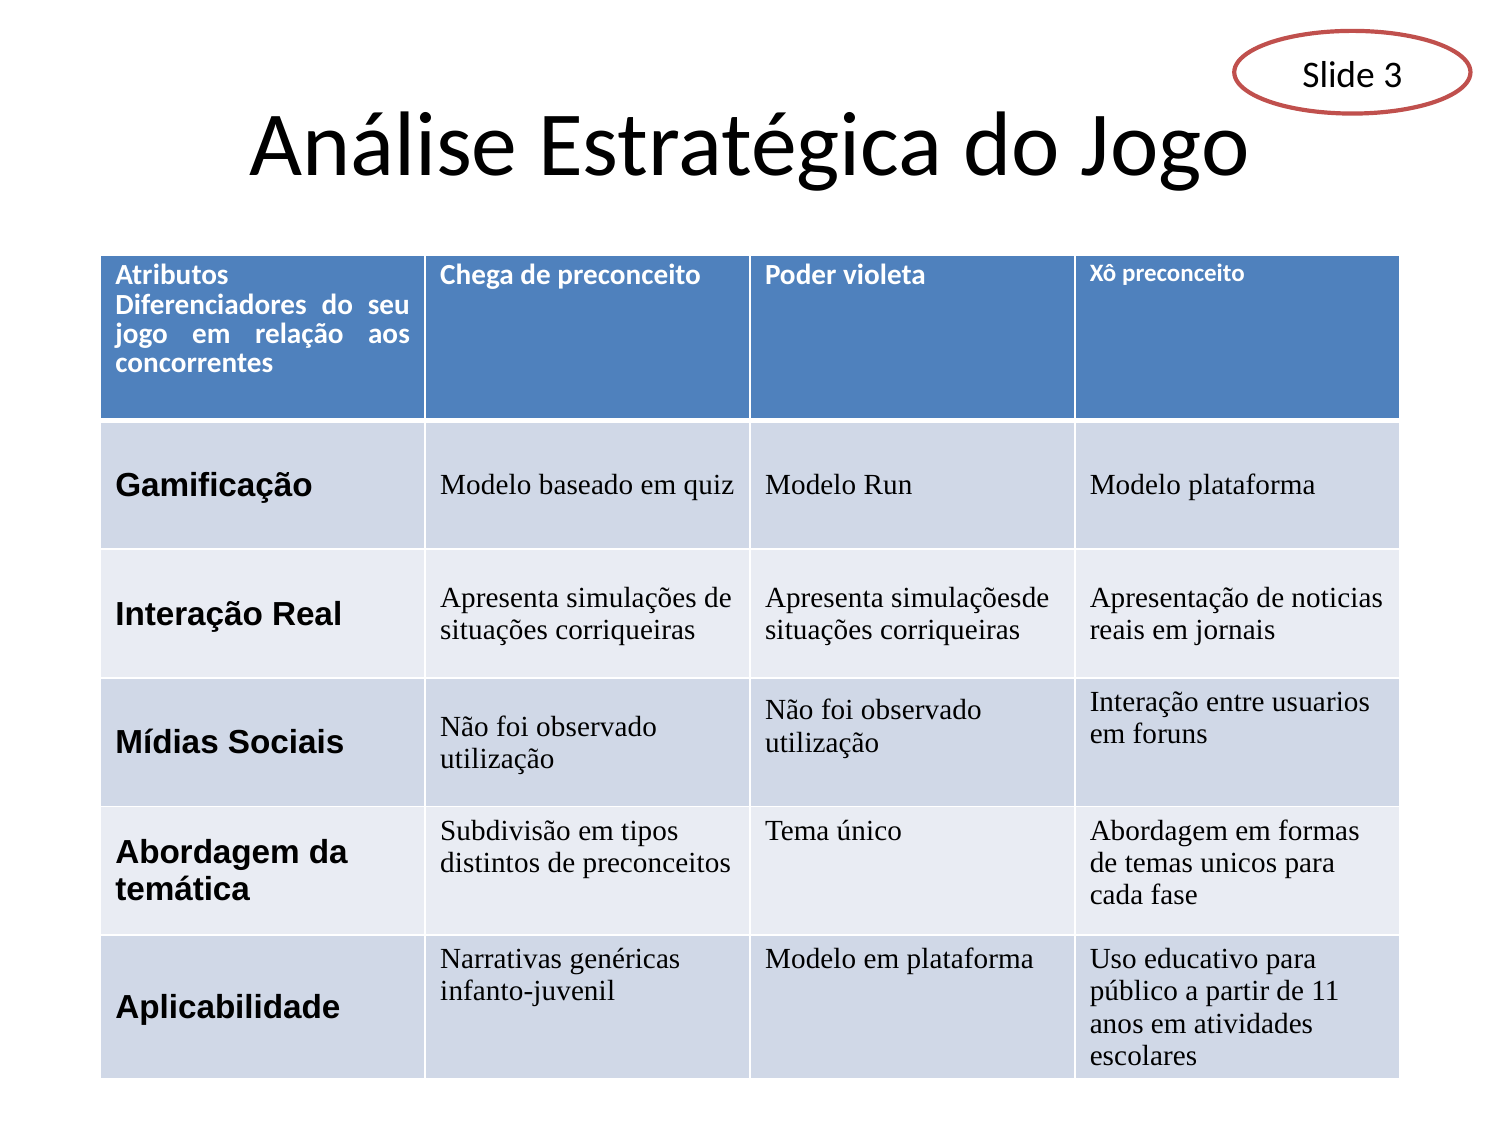

Slide 3
# Análise Estratégica do Jogo
| Atributos Diferenciadores do seu jogo em relação aos concorrentes | Chega de preconceito | Poder violeta | Xô preconceito |
| --- | --- | --- | --- |
| Gamificação | Modelo baseado em quiz | Modelo Run | Modelo plataforma |
| Interação Real | Apresenta simulações de situações corriqueiras | Apresenta simulaçõesde situações corriqueiras | Apresentação de noticias reais em jornais |
| Mídias Sociais | Não foi observado utilização | Não foi observado utilização | Interação entre usuarios em foruns |
| Abordagem da temática | Subdivisão em tipos distintos de preconceitos | Tema único | Abordagem em formas de temas unicos para cada fase |
| Aplicabilidade | Narrativas genéricas infanto-juvenil | Modelo em plataforma | Uso educativo para público a partir de 11 anos em atividades escolares |